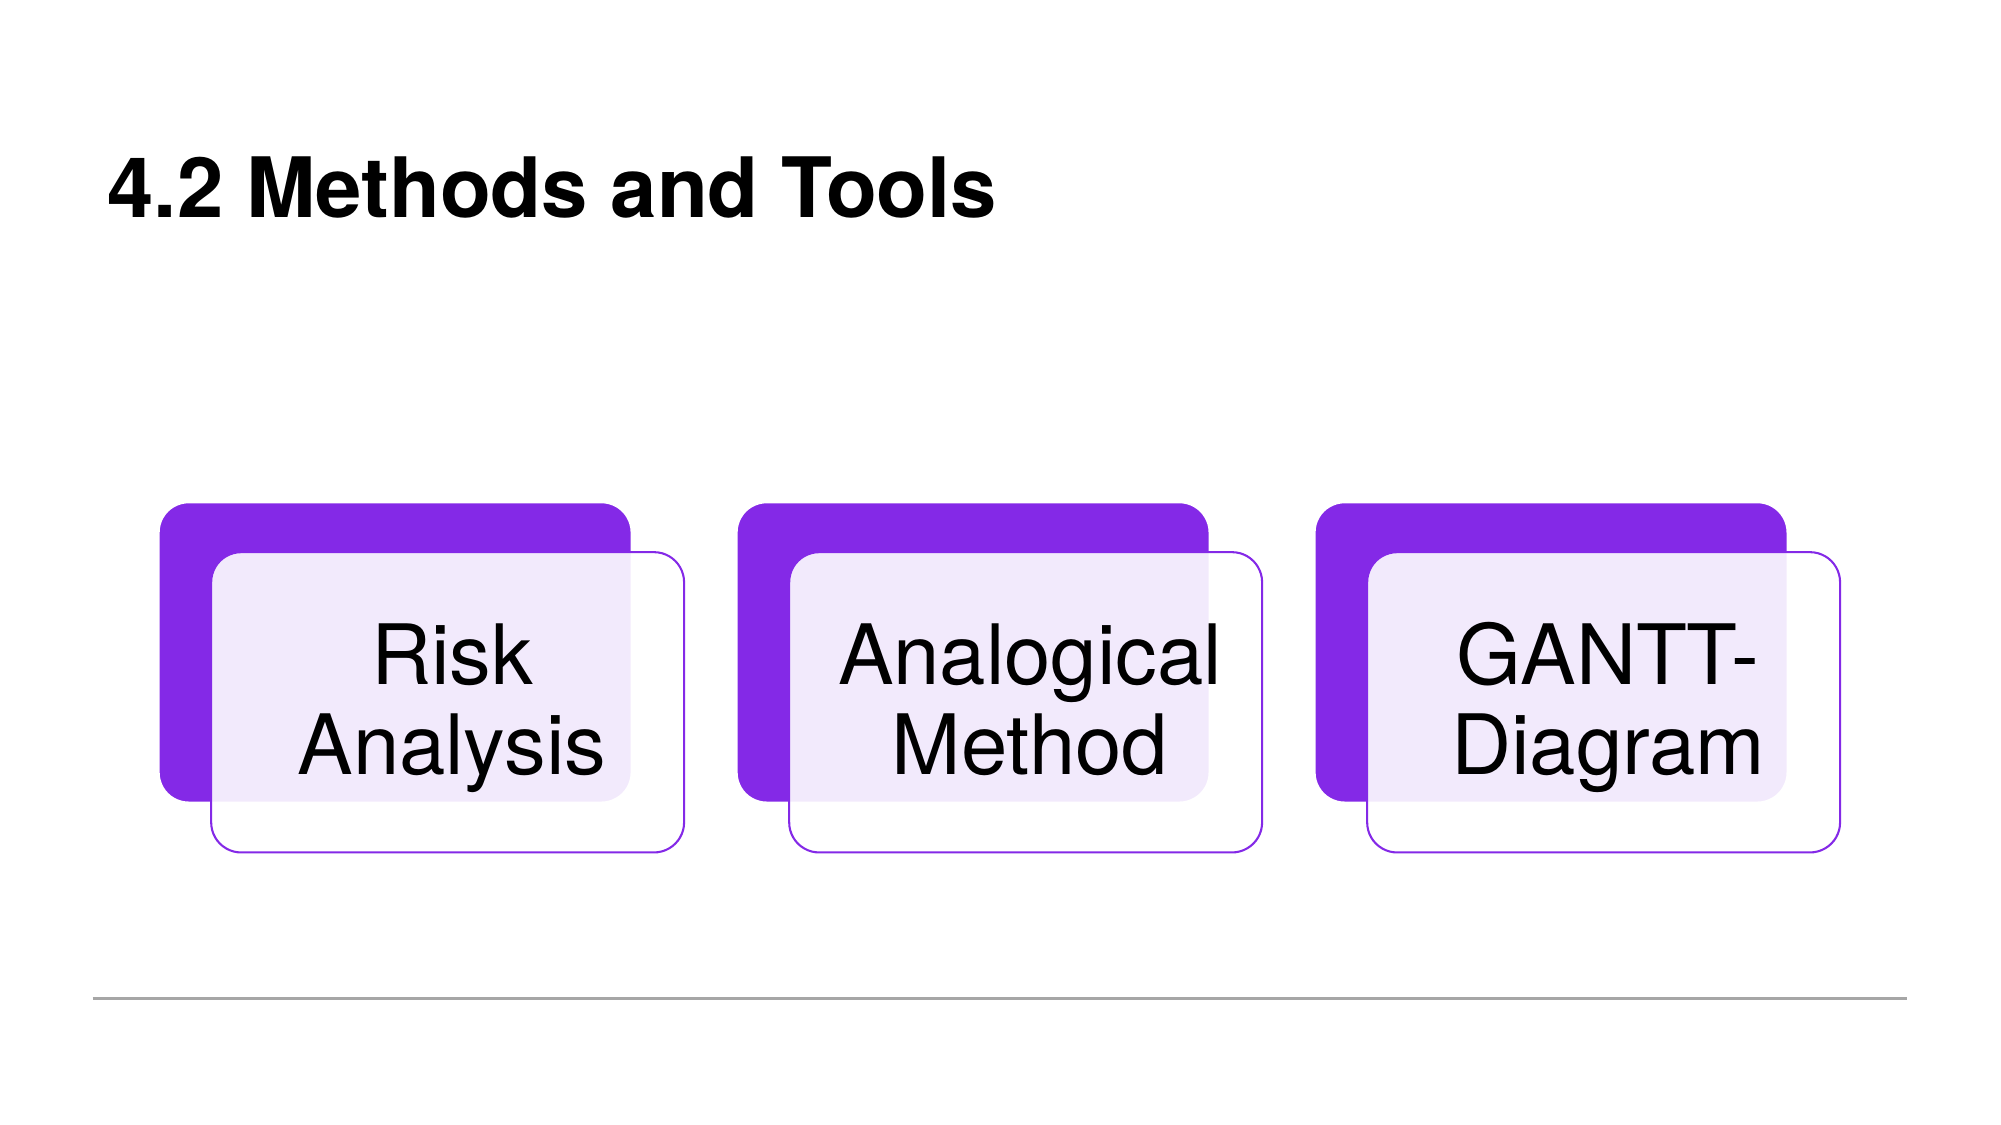

# 4.2 Methods and Tools
Risk Analysis
Analogical Method
GANTT-Diagram